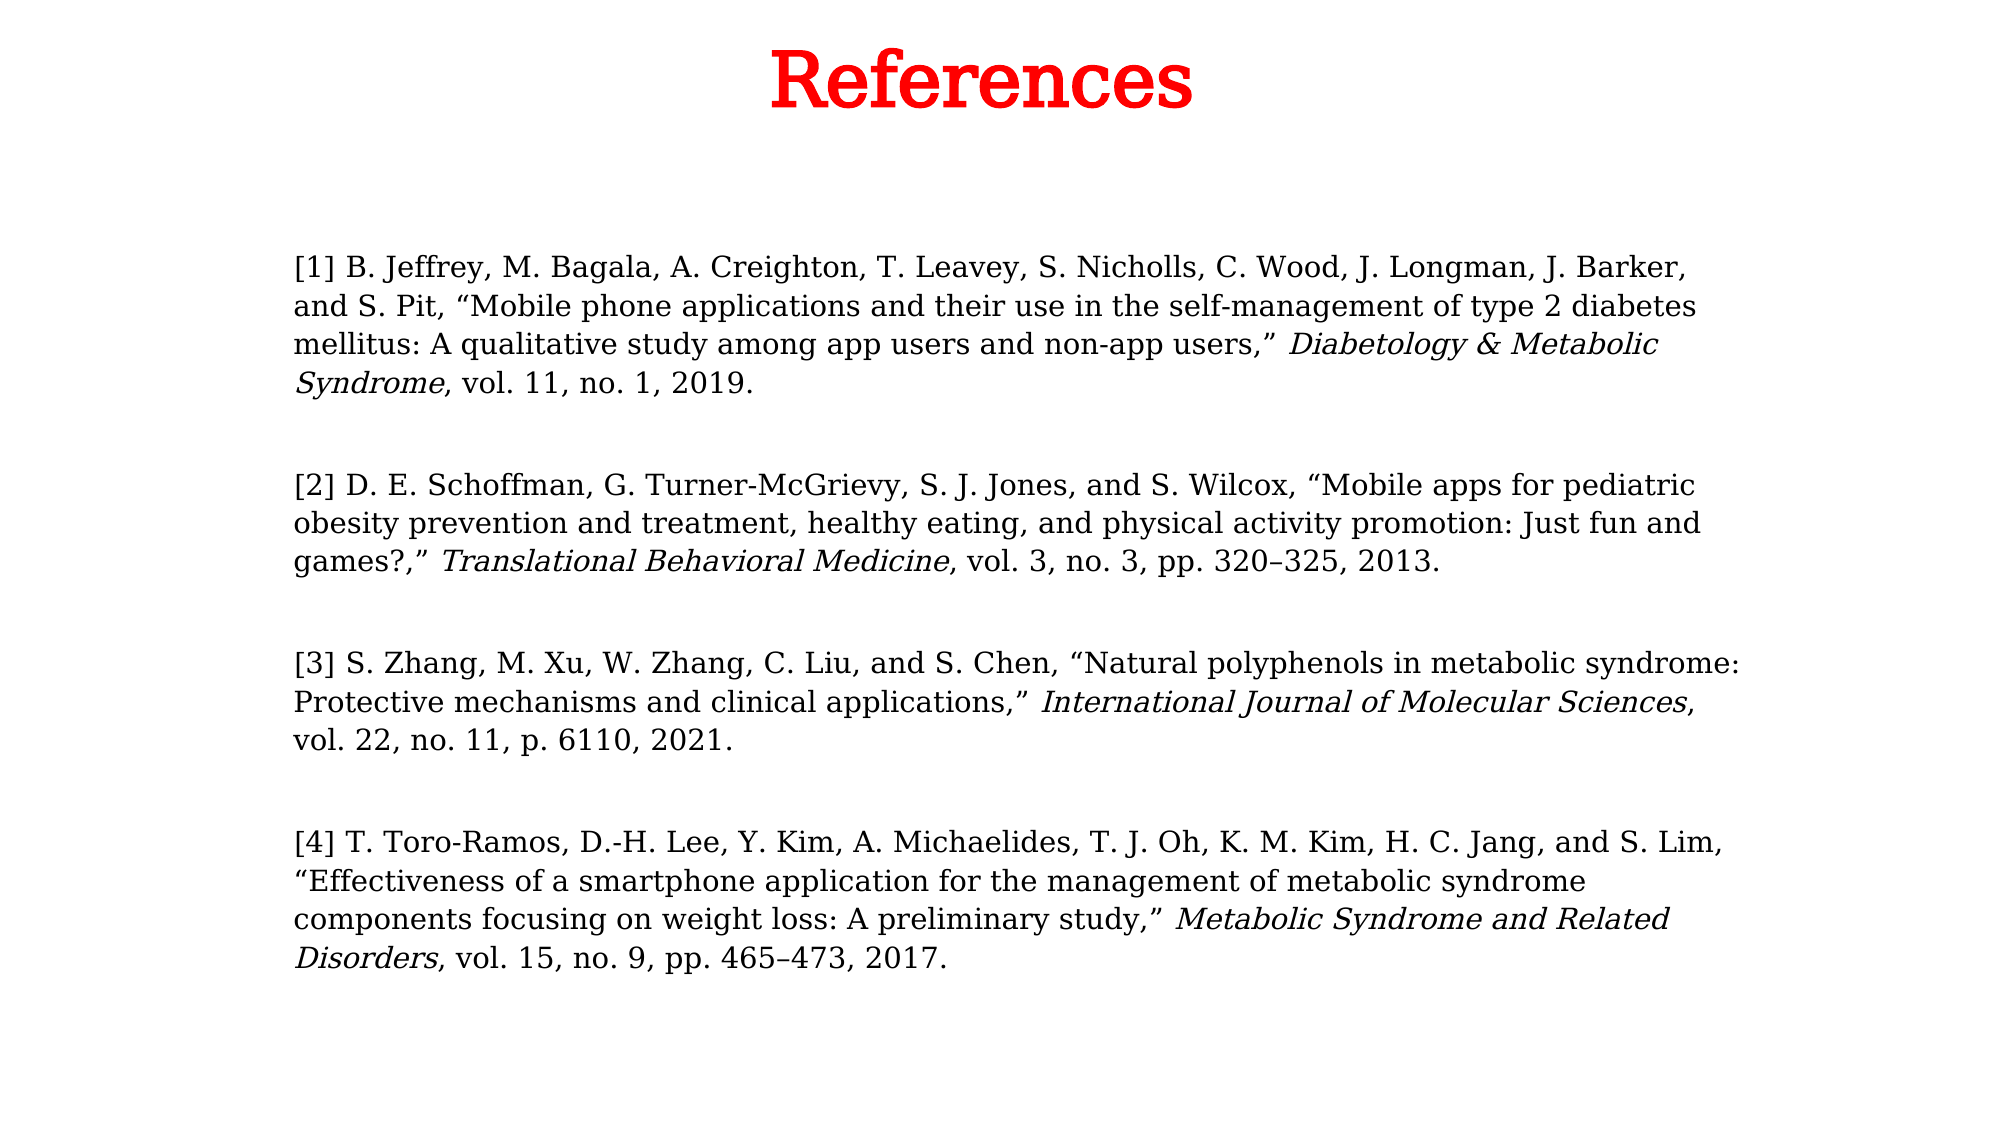

References

[1] B. Jeffrey, M. Bagala, A. Creighton, T. Leavey, S. Nicholls, C. Wood, J. Longman, J. Barker, and S. Pit, “Mobile phone applications and their use in the self-management of type 2 diabetes mellitus: A qualitative study among app users and non-app users,” Diabetology & Metabolic Syndrome, vol. 11, no. 1, 2019.

[2] D. E. Schoffman, G. Turner-McGrievy, S. J. Jones, and S. Wilcox, “Mobile apps for pediatric obesity prevention and treatment, healthy eating, and physical activity promotion: Just fun and games?,” Translational Behavioral Medicine, vol. 3, no. 3, pp. 320–325, 2013.

[3] S. Zhang, M. Xu, W. Zhang, C. Liu, and S. Chen, “Natural polyphenols in metabolic syndrome: Protective mechanisms and clinical applications,” International Journal of Molecular Sciences, vol. 22, no. 11, p. 6110, 2021.

[4] T. Toro-Ramos, D.-H. Lee, Y. Kim, A. Michaelides, T. J. Oh, K. M. Kim, H. C. Jang, and S. Lim, “Effectiveness of a smartphone application for the management of metabolic syndrome components focusing on weight loss: A preliminary study,” Metabolic Syndrome and Related Disorders, vol. 15, no. 9, pp. 465–473, 2017.